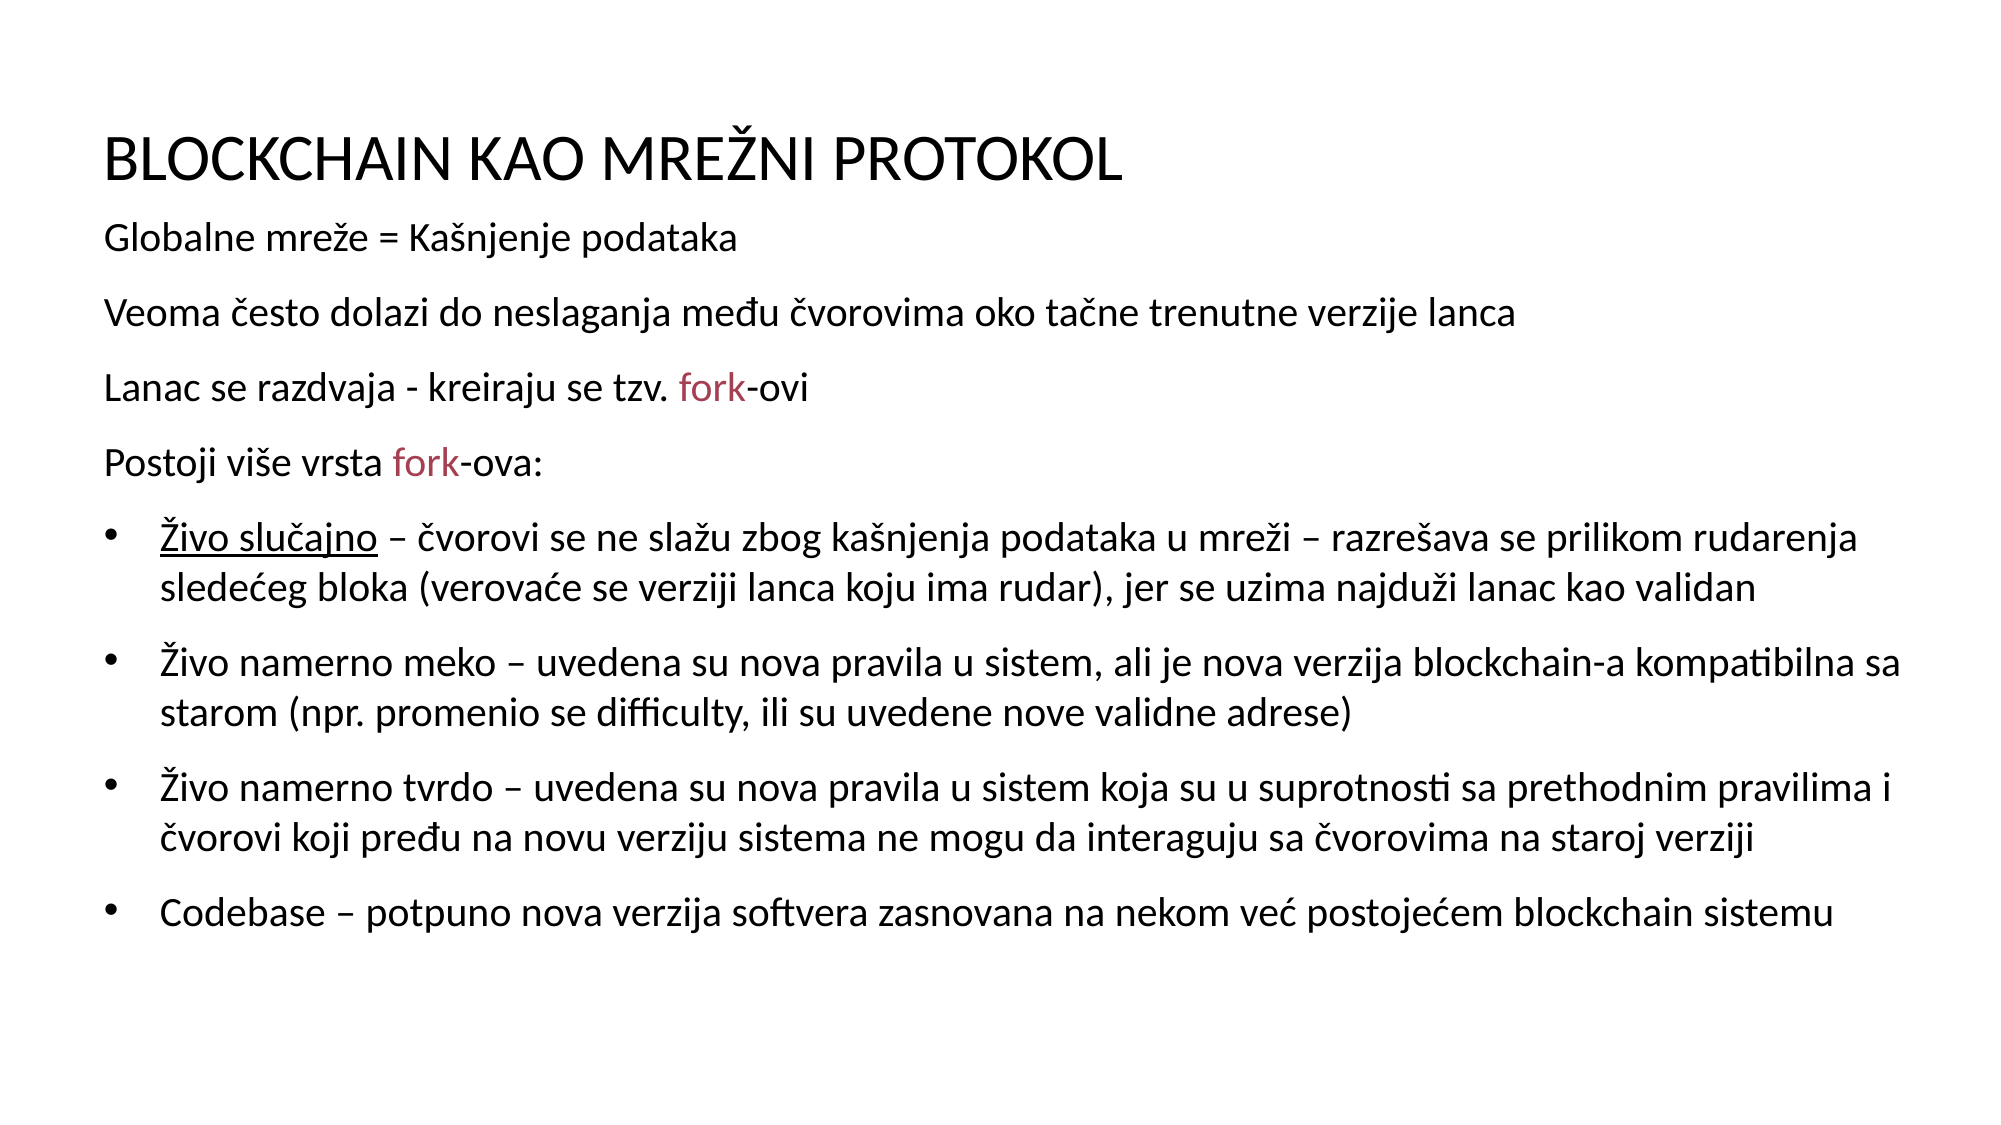

BLOCKCHAIN KAO MREŽNI PROTOKOL
Globalne mreže = Kašnjenje podataka
Veoma često dolazi do neslaganja među čvorovima oko tačne trenutne verzije lanca
Lanac se razdvaja - kreiraju se tzv. fork-ovi
Postoji više vrsta fork-ova:
Živo slučajno – čvorovi se ne slažu zbog kašnjenja podataka u mreži – razrešava se prilikom rudarenja sledećeg bloka (verovaće se verziji lanca koju ima rudar), jer se uzima najduži lanac kao validan
Živo namerno meko – uvedena su nova pravila u sistem, ali je nova verzija blockchain-a kompatibilna sa starom (npr. promenio se difficulty, ili su uvedene nove validne adrese)
Živo namerno tvrdo – uvedena su nova pravila u sistem koja su u suprotnosti sa prethodnim pravilima i čvorovi koji pređu na novu verziju sistema ne mogu da interaguju sa čvorovima na staroj verziji
Codebase – potpuno nova verzija softvera zasnovana na nekom već postojećem blockchain sistemu